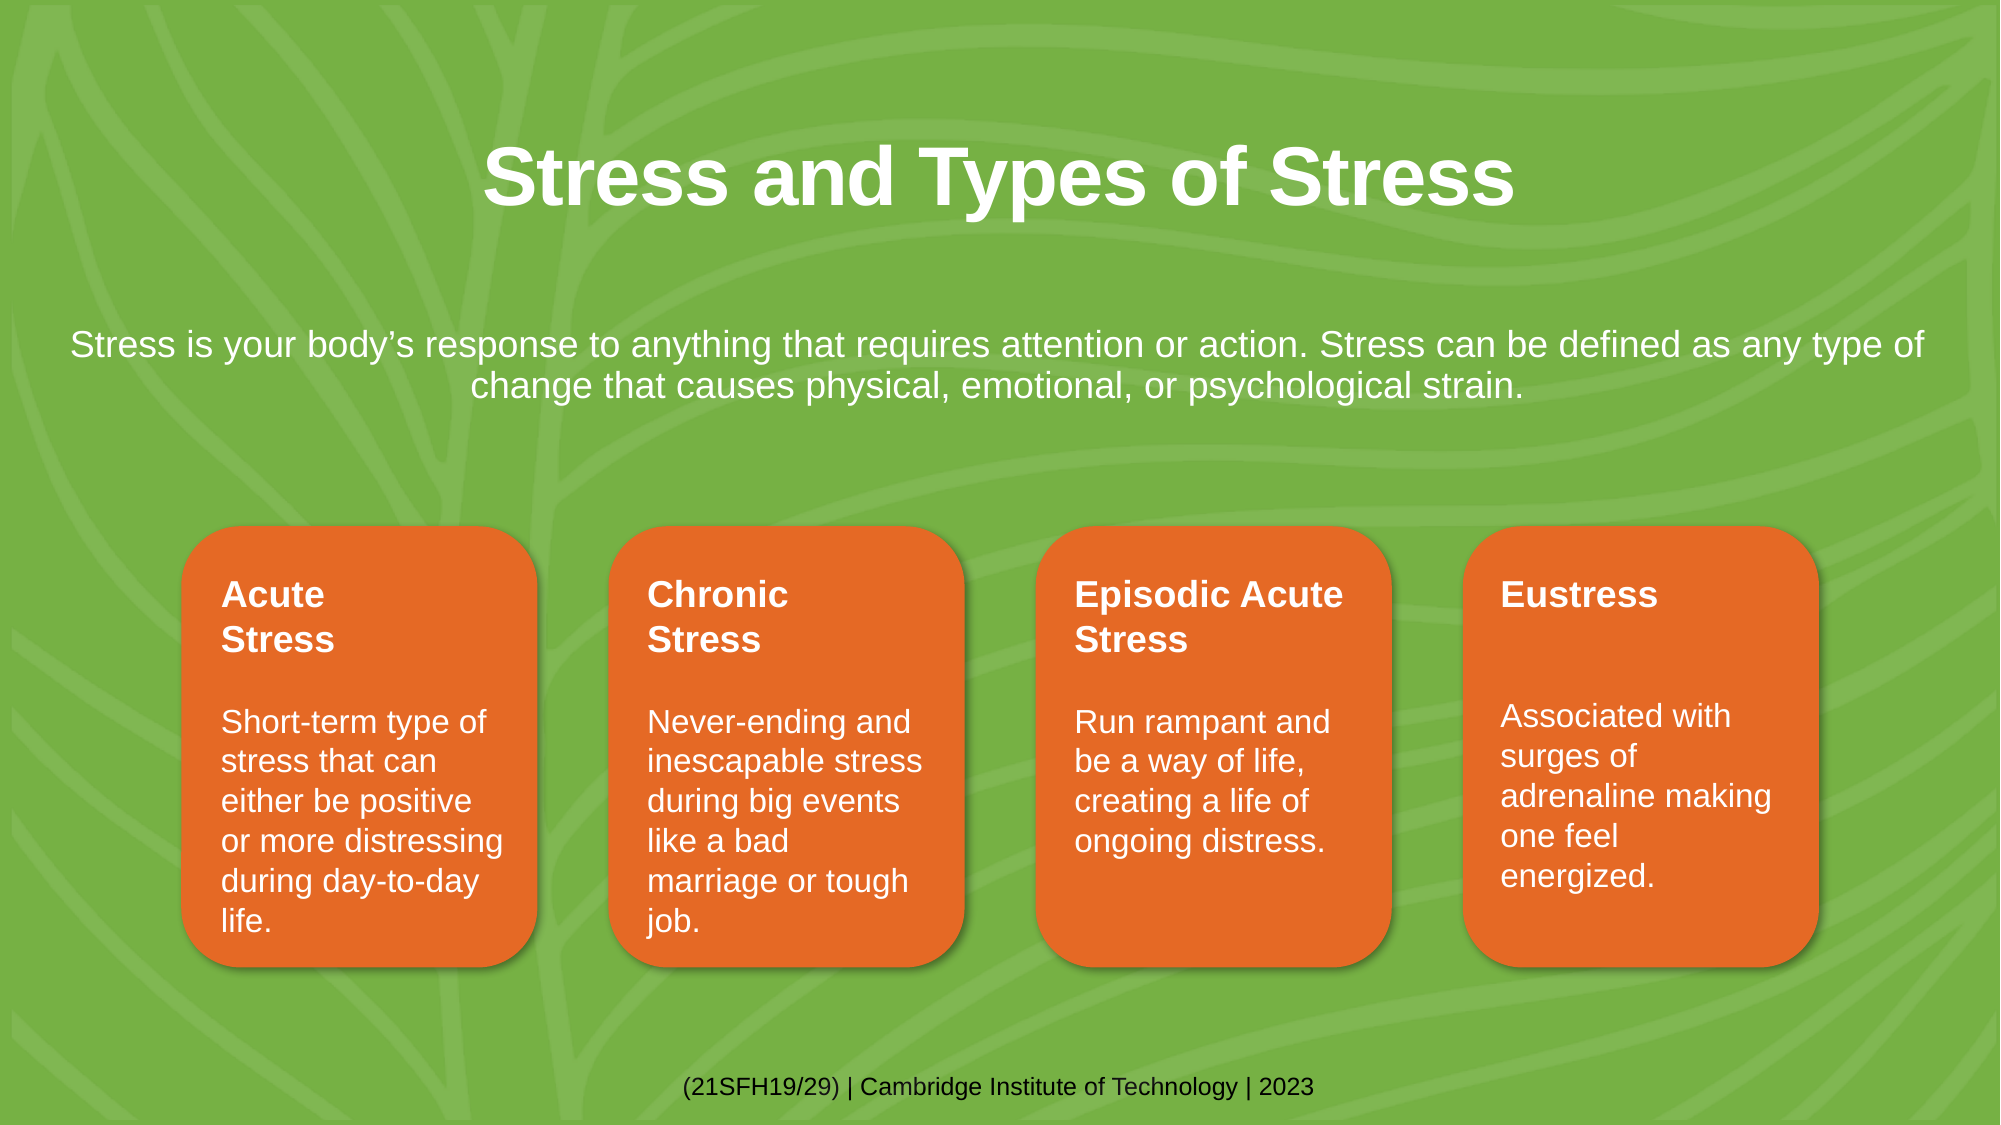

# Stress and Types of Stress
Stress is your body’s response to anything that requires attention or action. Stress can be defined as any type of change that causes physical, emotional, or psychological strain.

Episodic Acute Stress

Run rampant and be a way of life, creating a life of ongoing distress.
Eustress

Associated with surges of adrenaline making one feel energized.
Acute
Stress

Short-term type of stress that can either be positive or more distressing during day-to-day life.
Chronic
Stress

Never-ending and inescapable stress during big events like a bad marriage or tough job.